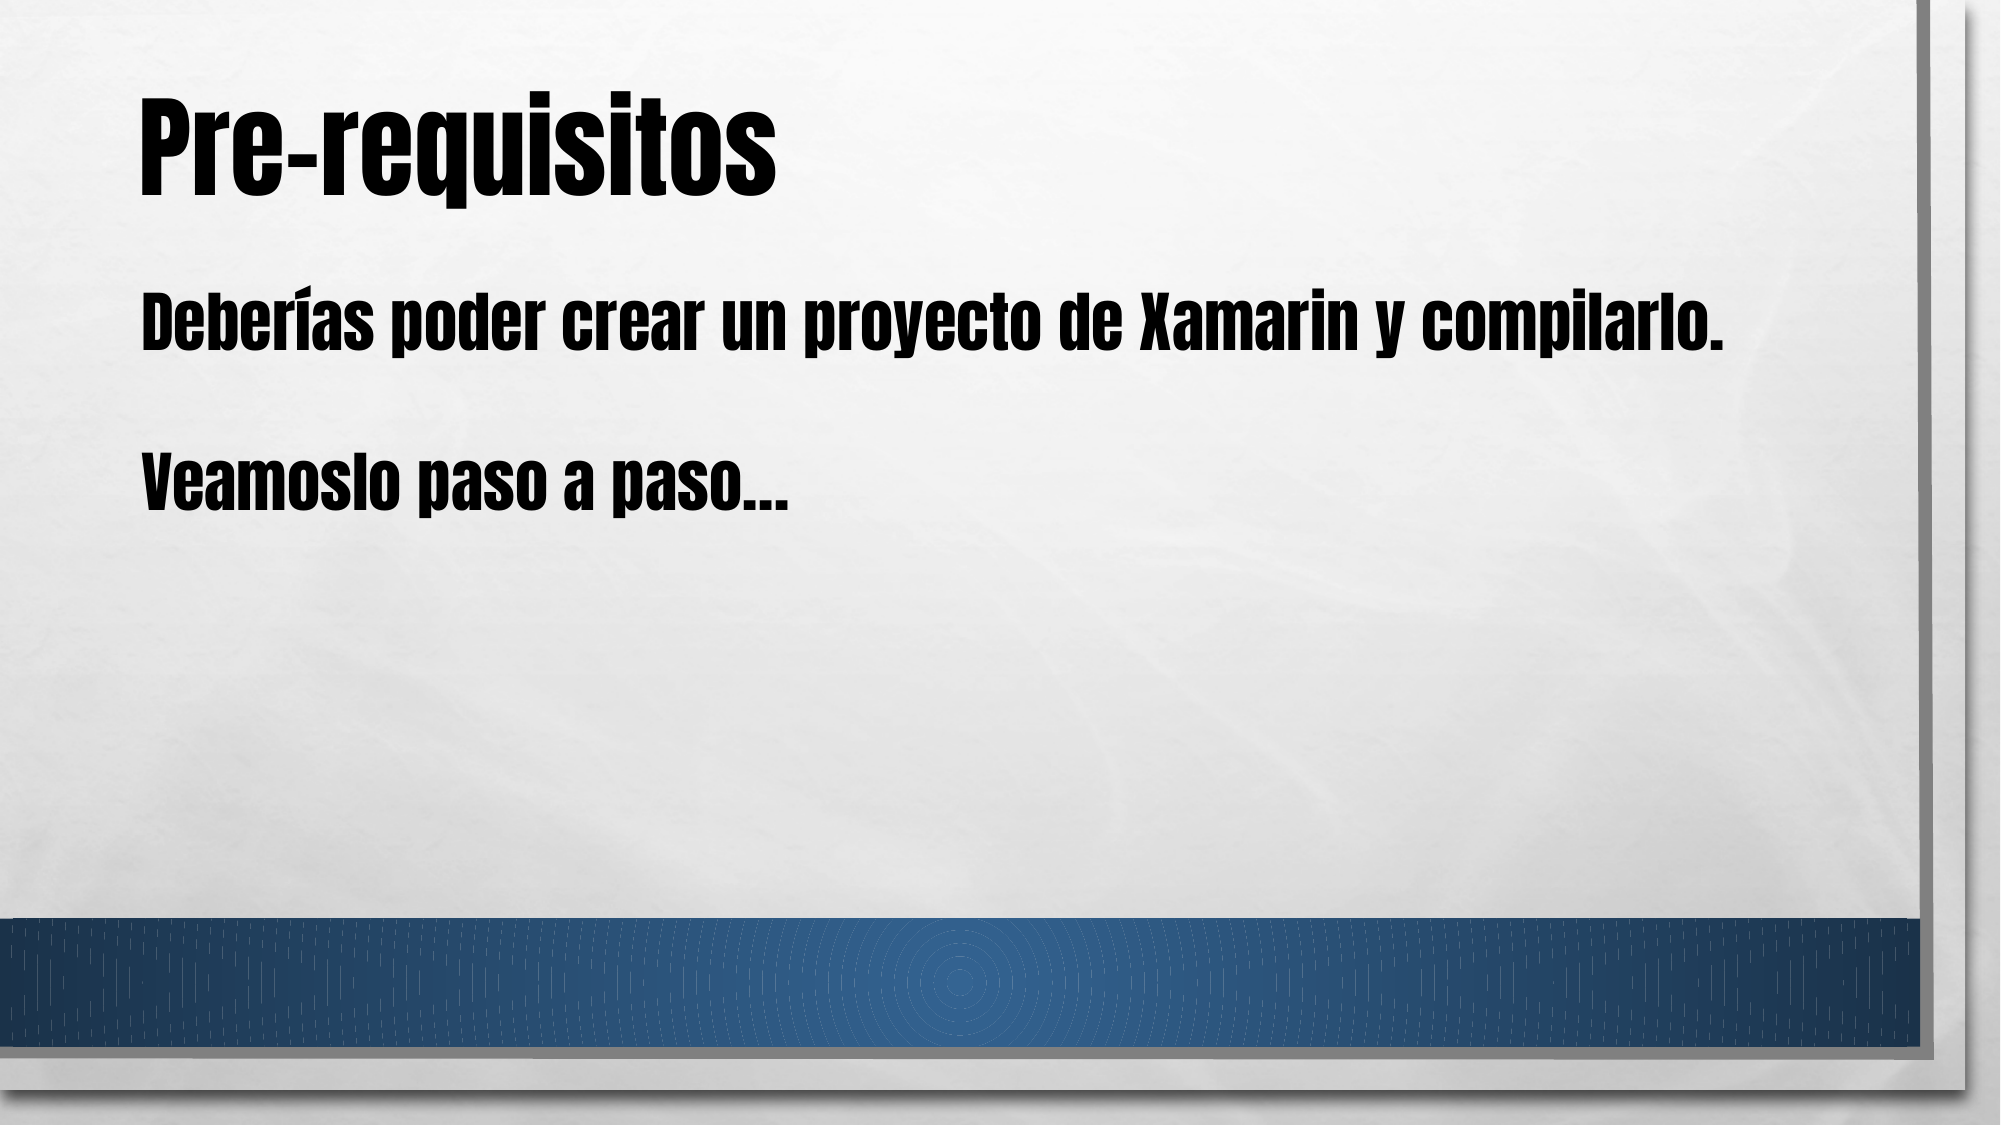

Pre-requisitos
Deberías poder crear un proyecto de Xamarin y compilarlo.

Veamoslo paso a paso…